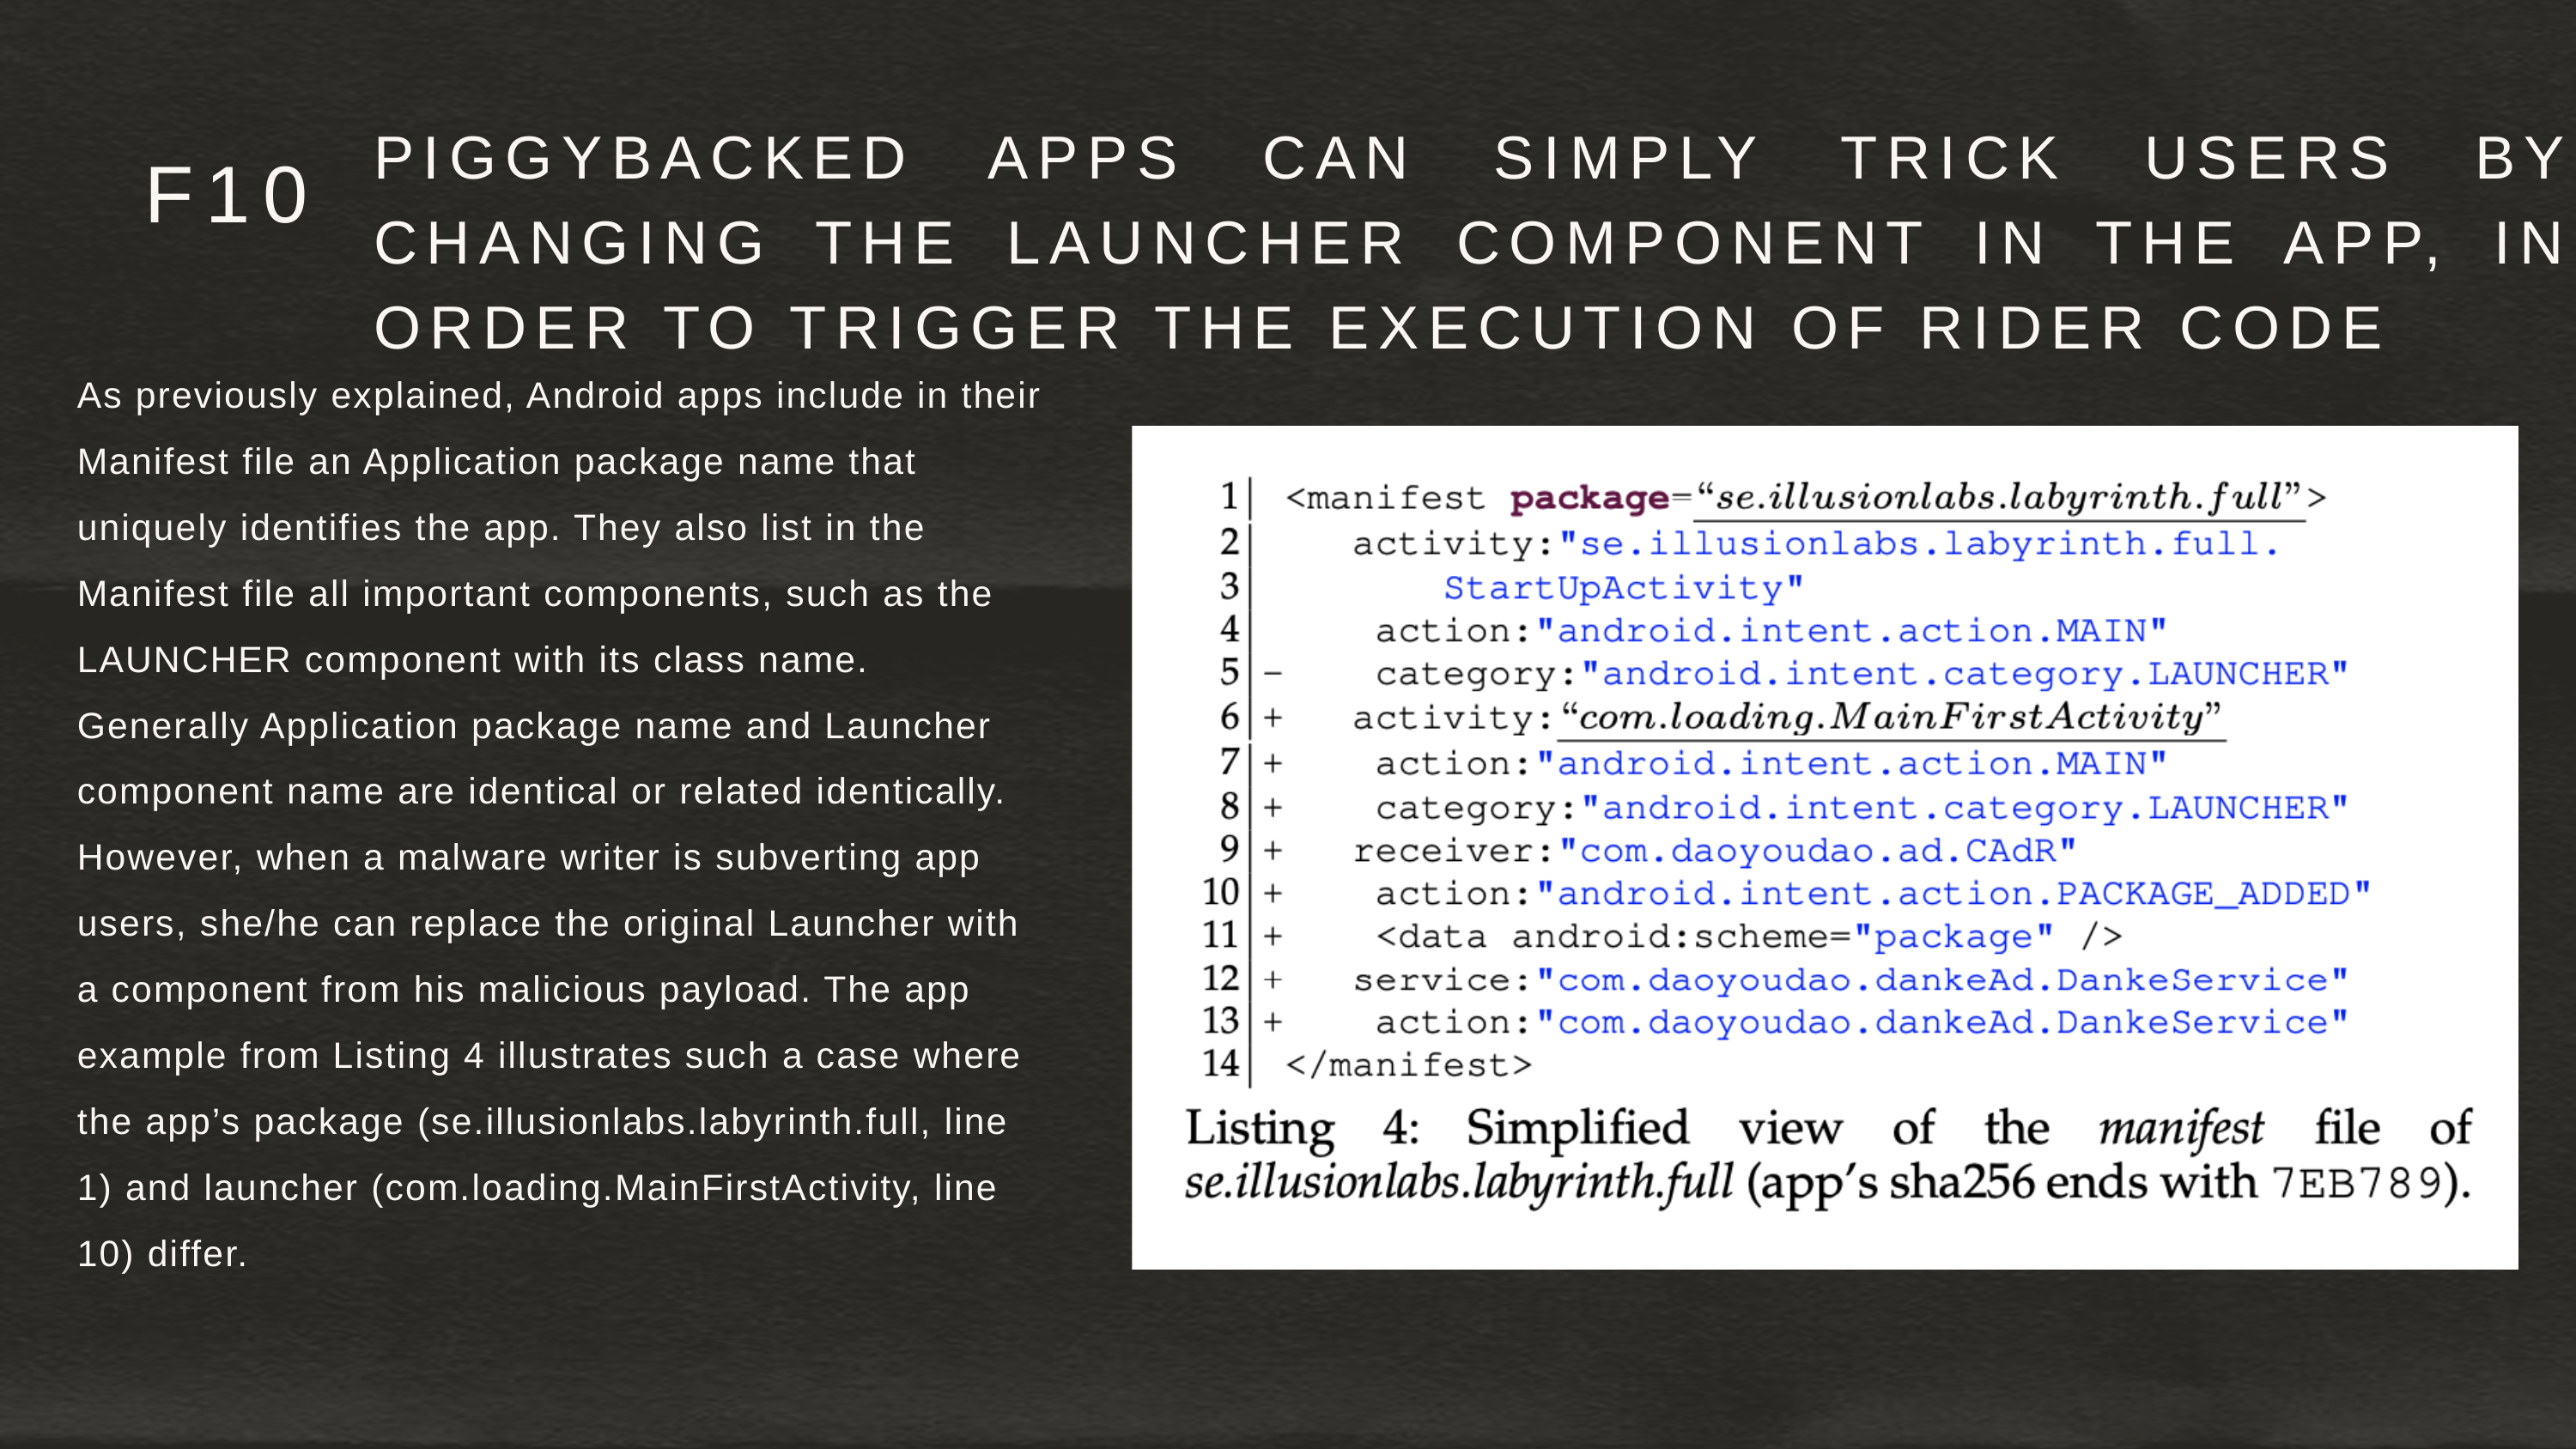

PIGGYBACKED APPS CAN SIMPLY TRICK USERS BY CHANGING THE LAUNCHER COMPONENT IN THE APP, IN ORDER TO TRIGGER THE EXECUTION OF RIDER CODE
F10
As previously explained, Android apps include in their Manifest file an Application package name that uniquely identifies the app. They also list in the Manifest file all important components, such as the LAUNCHER component with its class name. Generally Application package name and Launcher component name are identical or related identically. However, when a malware writer is subverting app users, she/he can replace the original Launcher with a component from his malicious payload. The app example from Listing 4 illustrates such a case where the app’s package (se.illusionlabs.labyrinth.full, line 1) and launcher (com.loading.MainFirstActivity, line 10) differ.